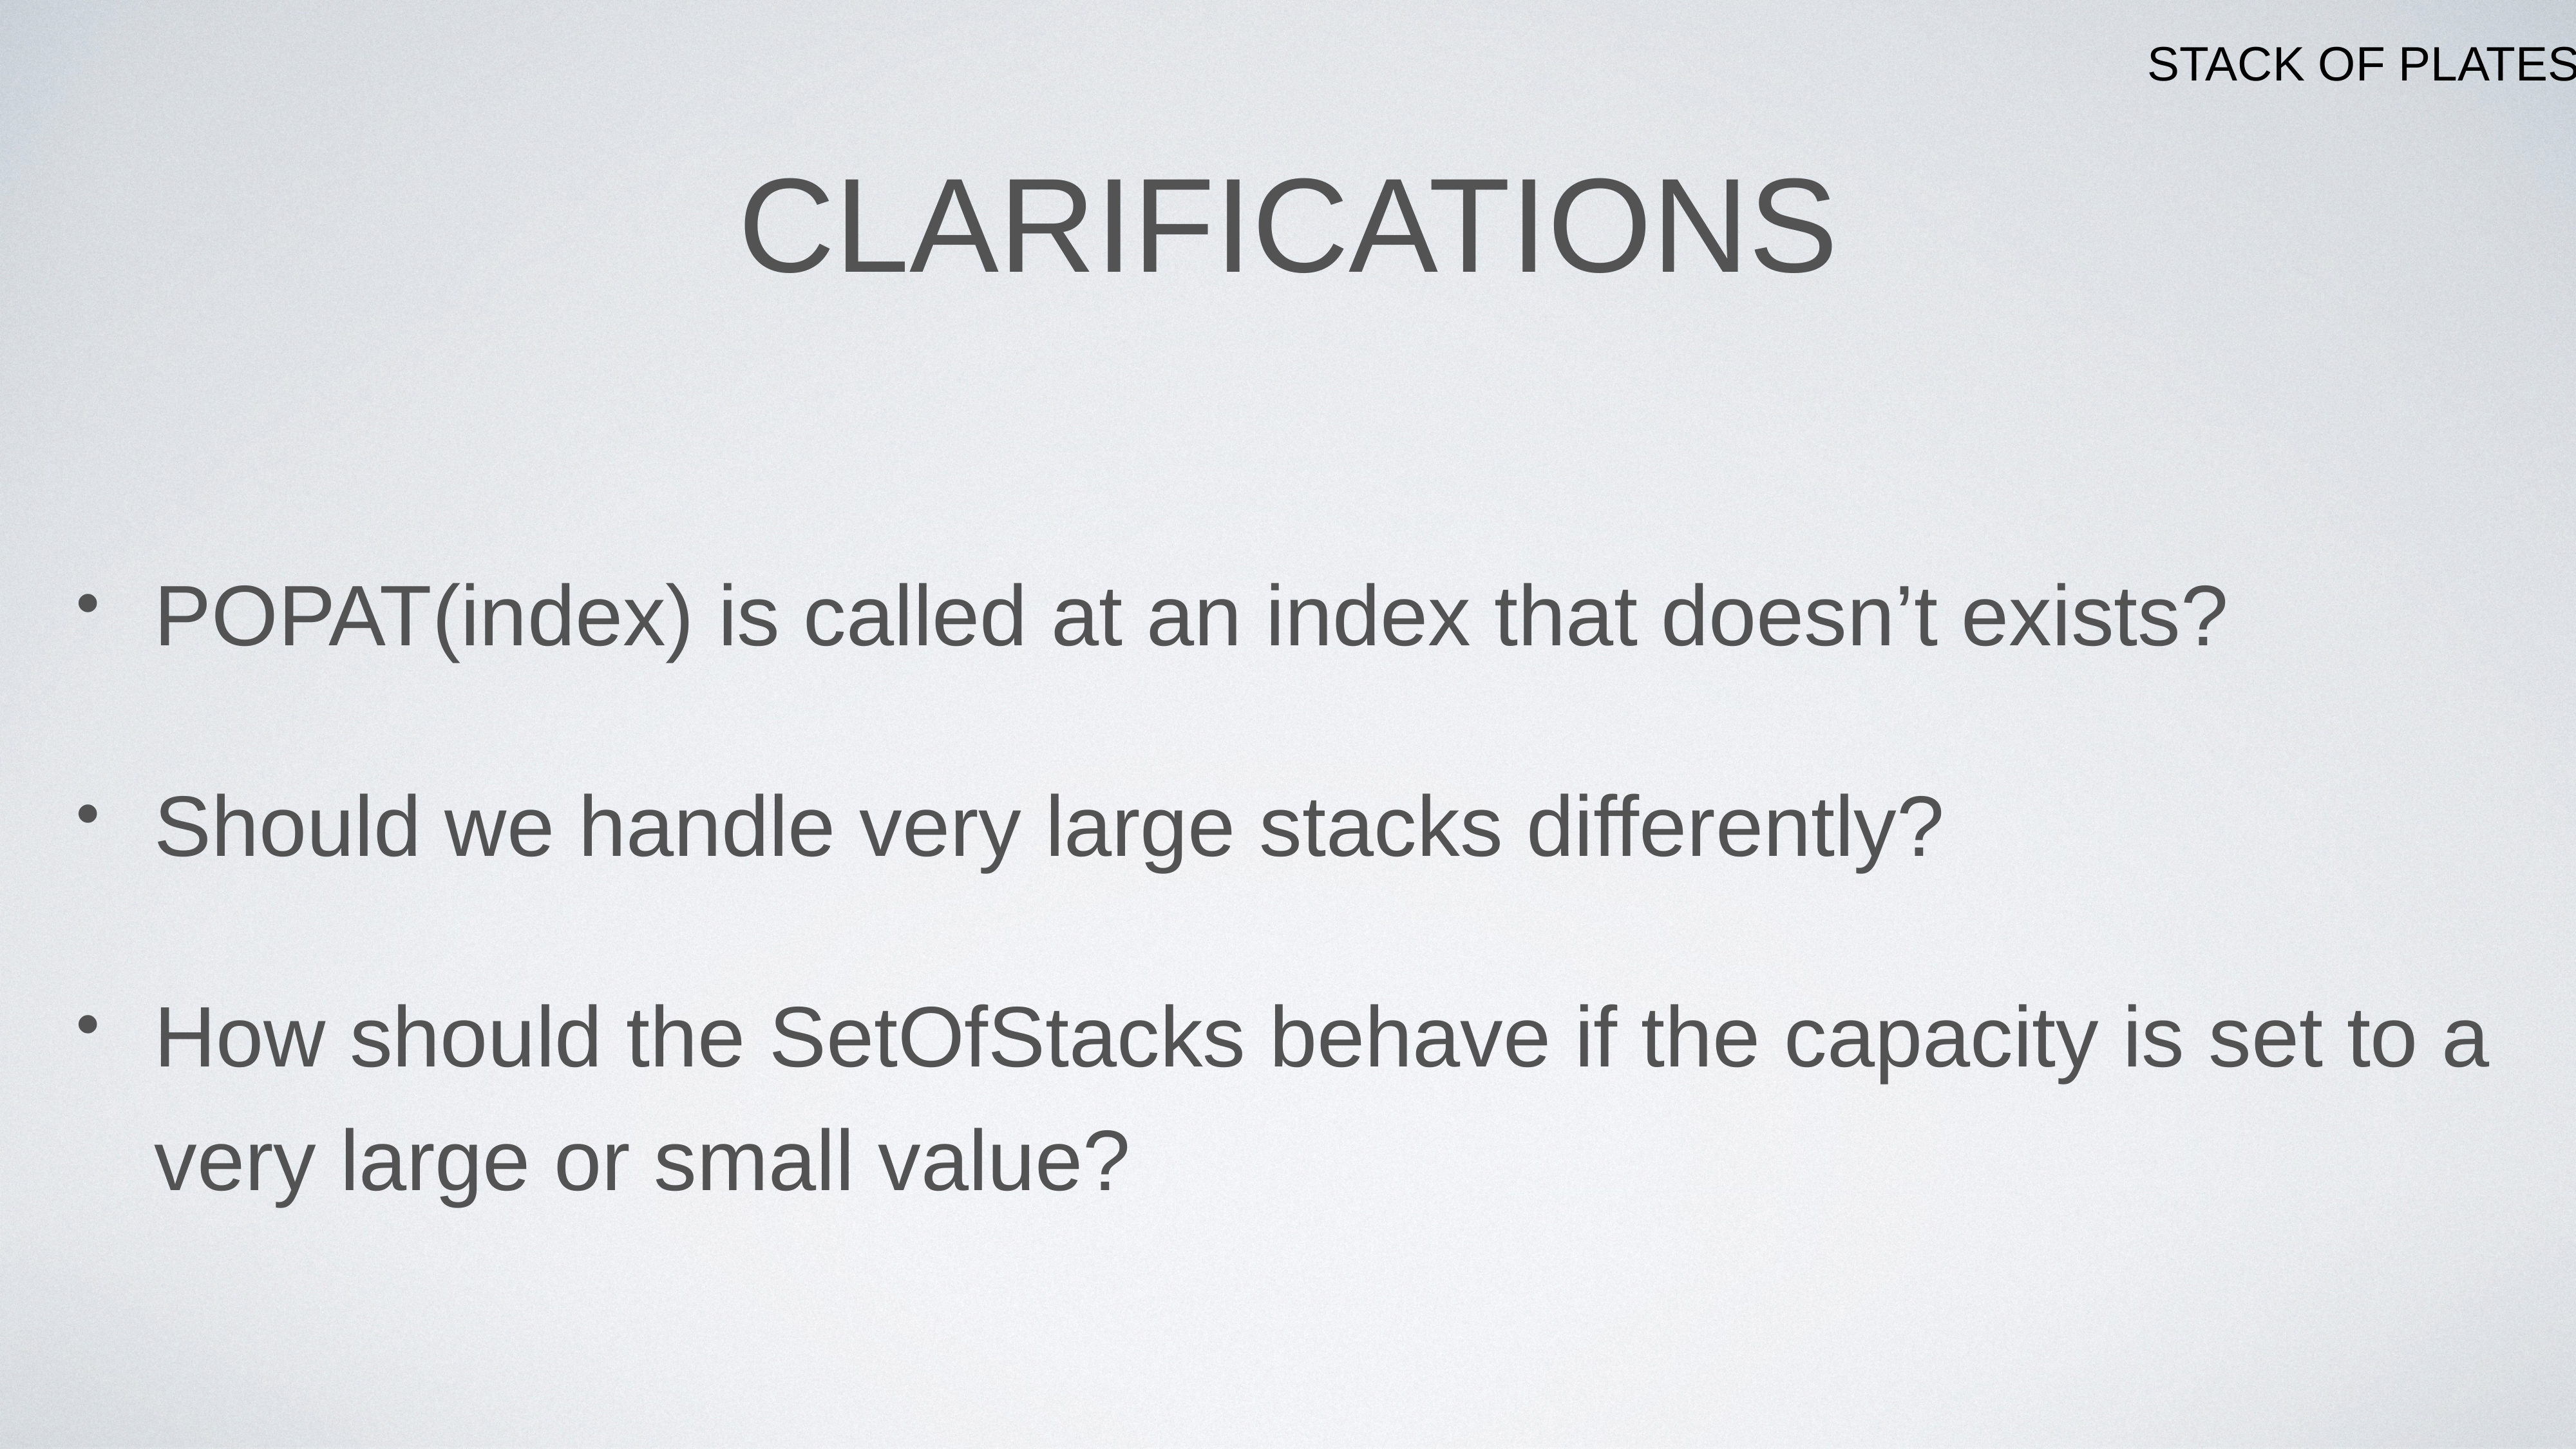

STACK OF PLATES
# Clarifications
POPAT(index) is called at an index that doesn’t exists?
Should we handle very large stacks differently?
How should the SetOfStacks behave if the capacity is set to a very large or small value?